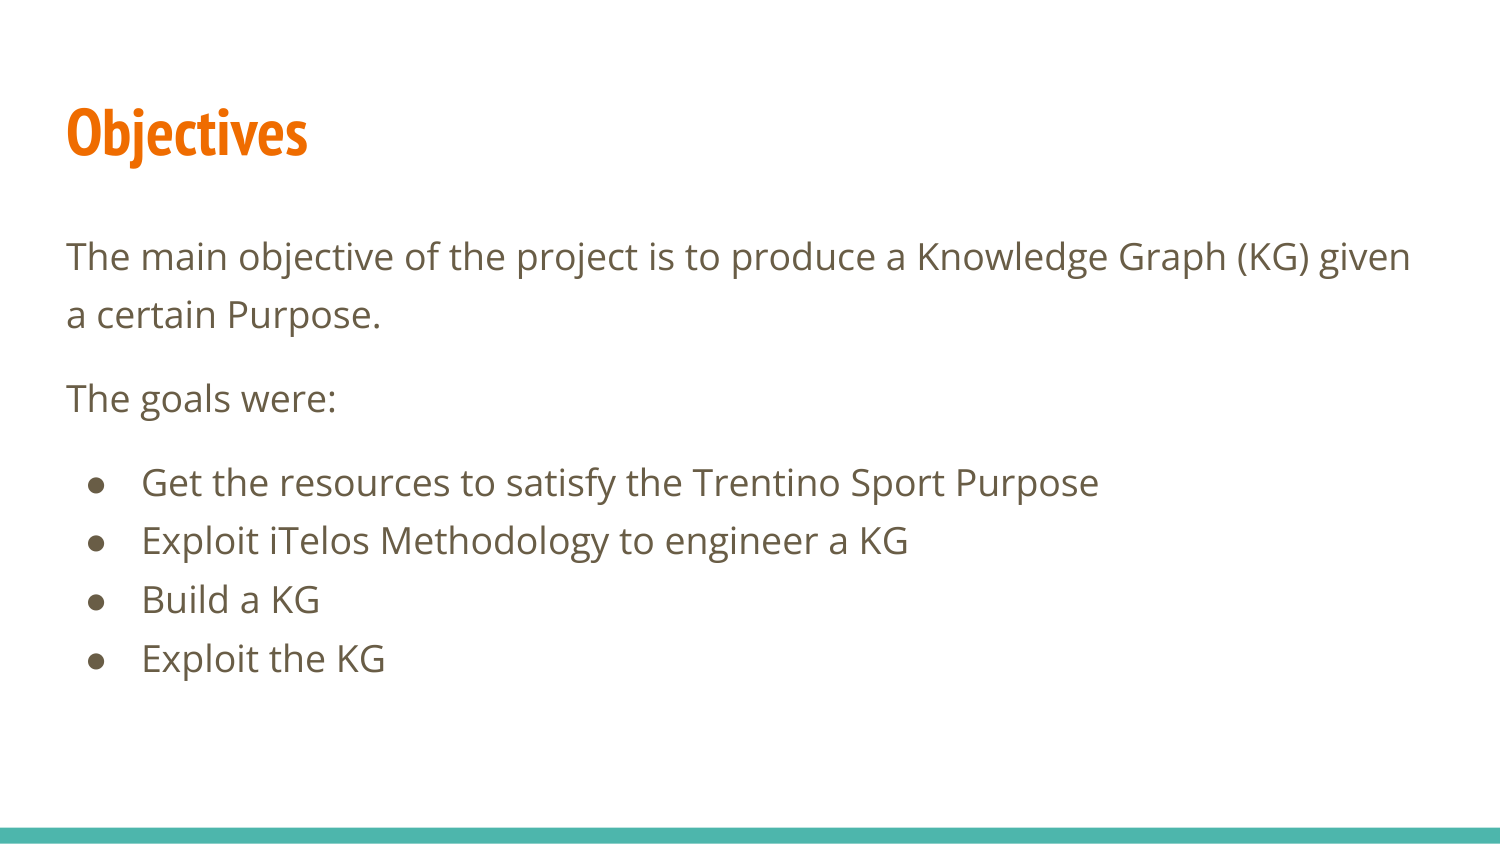

# Objectives
The main objective of the project is to produce a Knowledge Graph (KG) given a certain Purpose.
The goals were:
Get the resources to satisfy the Trentino Sport Purpose
Exploit iTelos Methodology to engineer a KG
Build a KG
Exploit the KG